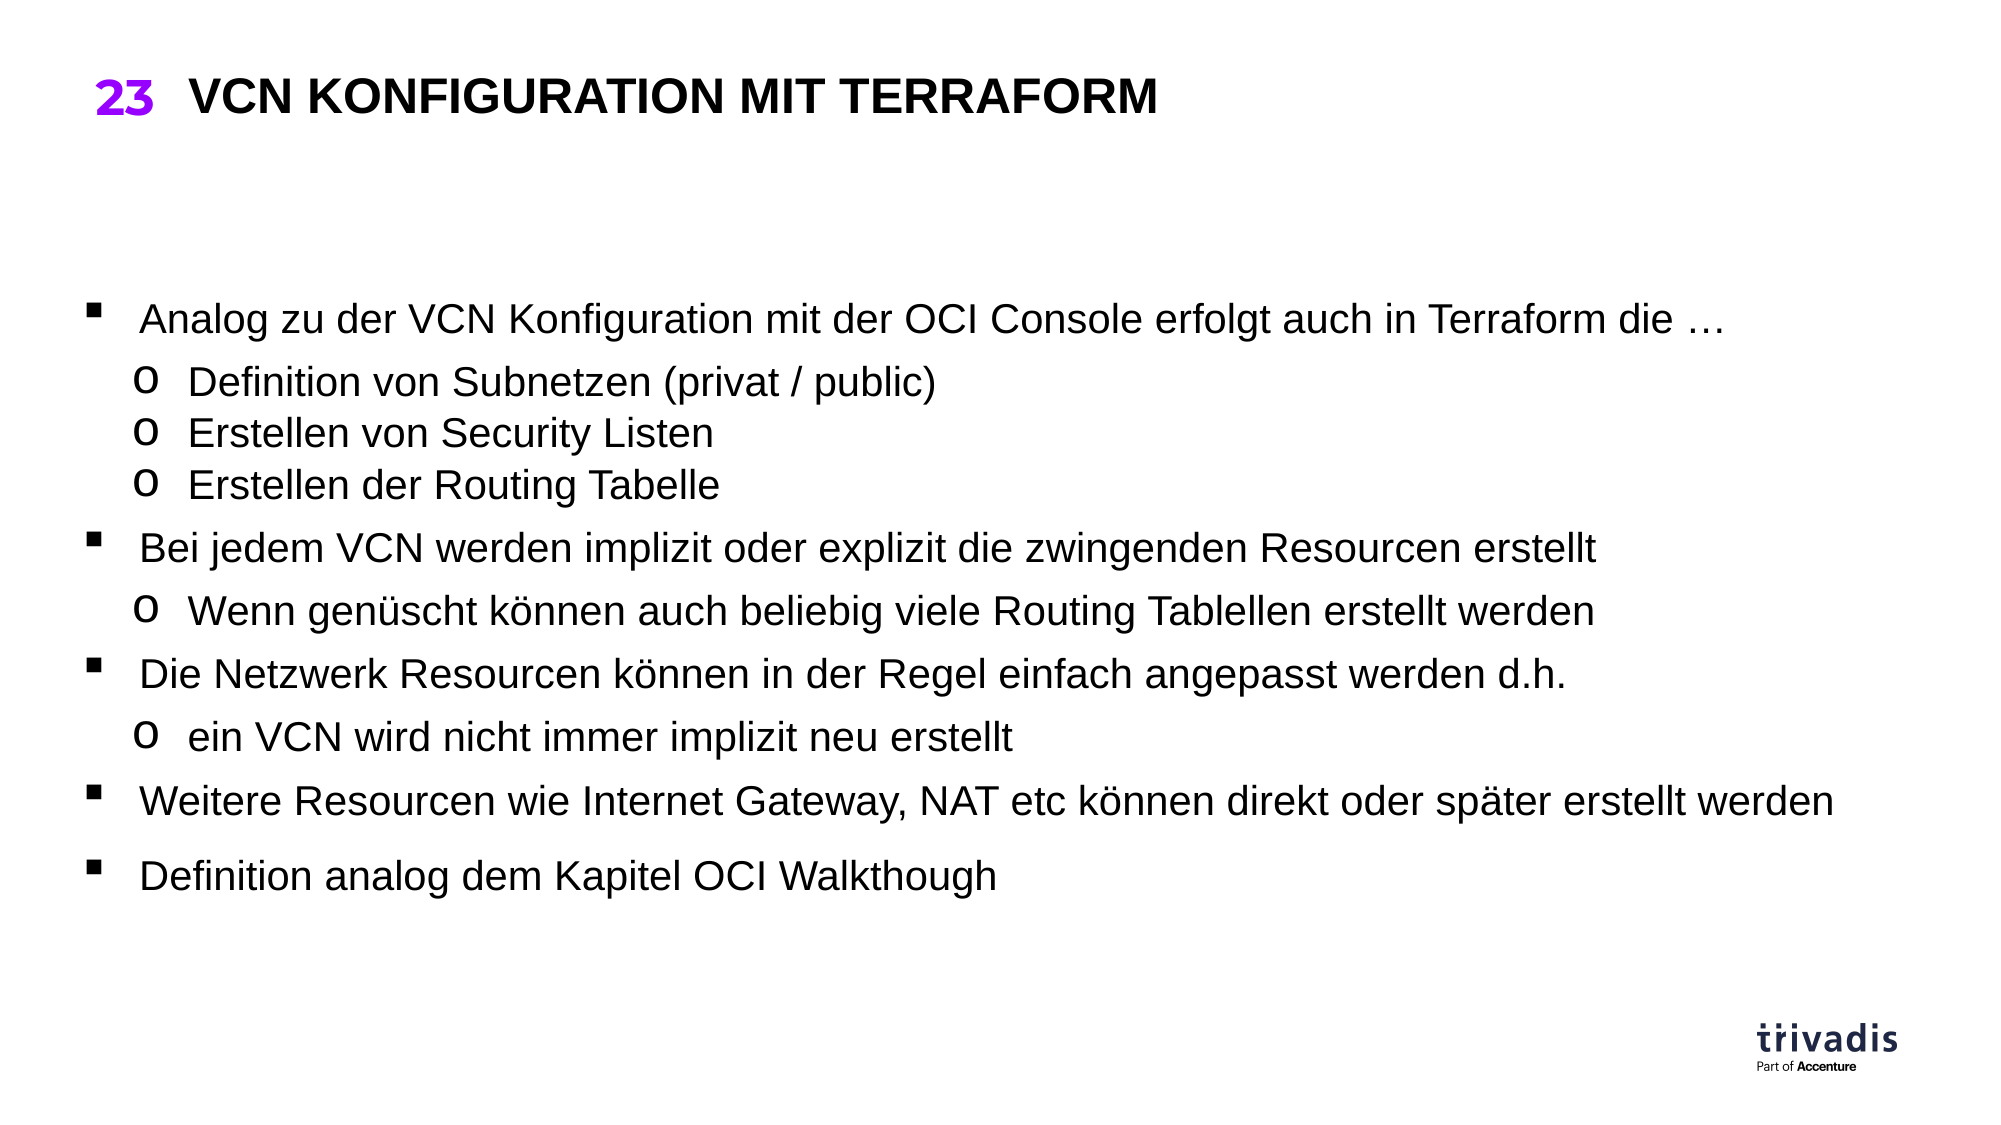

# VCN Konfiguration mit Terraform
Analog zu der VCN Konfiguration mit der OCI Console erfolgt auch in Terraform die …
Definition von Subnetzen (privat / public)
Erstellen von Security Listen
Erstellen der Routing Tabelle
Bei jedem VCN werden implizit oder explizit die zwingenden Resourcen erstellt
Wenn genüscht können auch beliebig viele Routing Tablellen erstellt werden
Die Netzwerk Resourcen können in der Regel einfach angepasst werden d.h.
ein VCN wird nicht immer implizit neu erstellt
Weitere Resourcen wie Internet Gateway, NAT etc können direkt oder später erstellt werden
Definition analog dem Kapitel OCI Walkthough